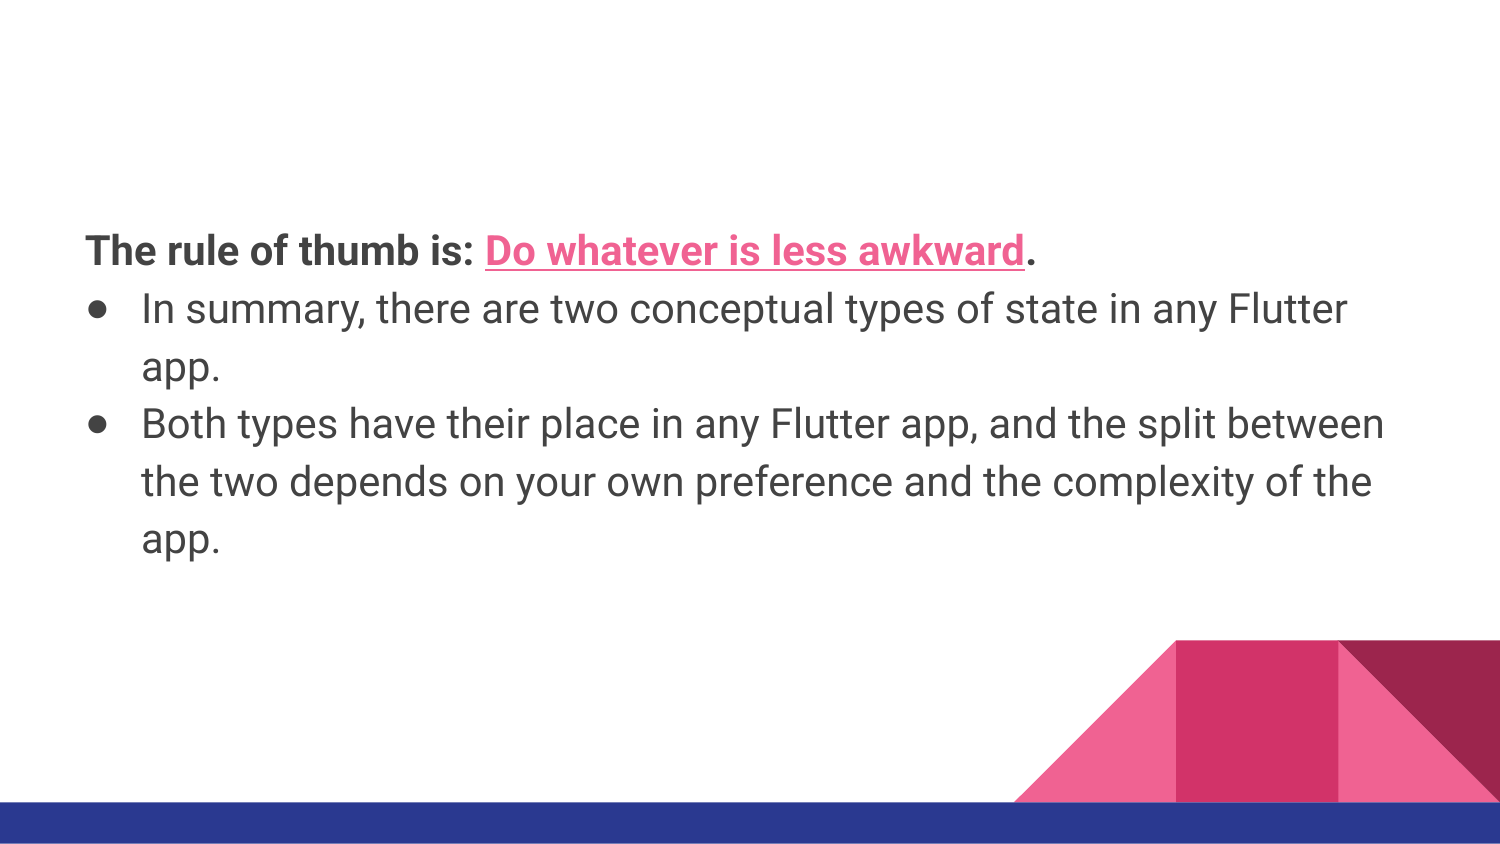

#
The rule of thumb is: Do whatever is less awkward.
In summary, there are two conceptual types of state in any Flutter app.
Both types have their place in any Flutter app, and the split between the two depends on your own preference and the complexity of the app.